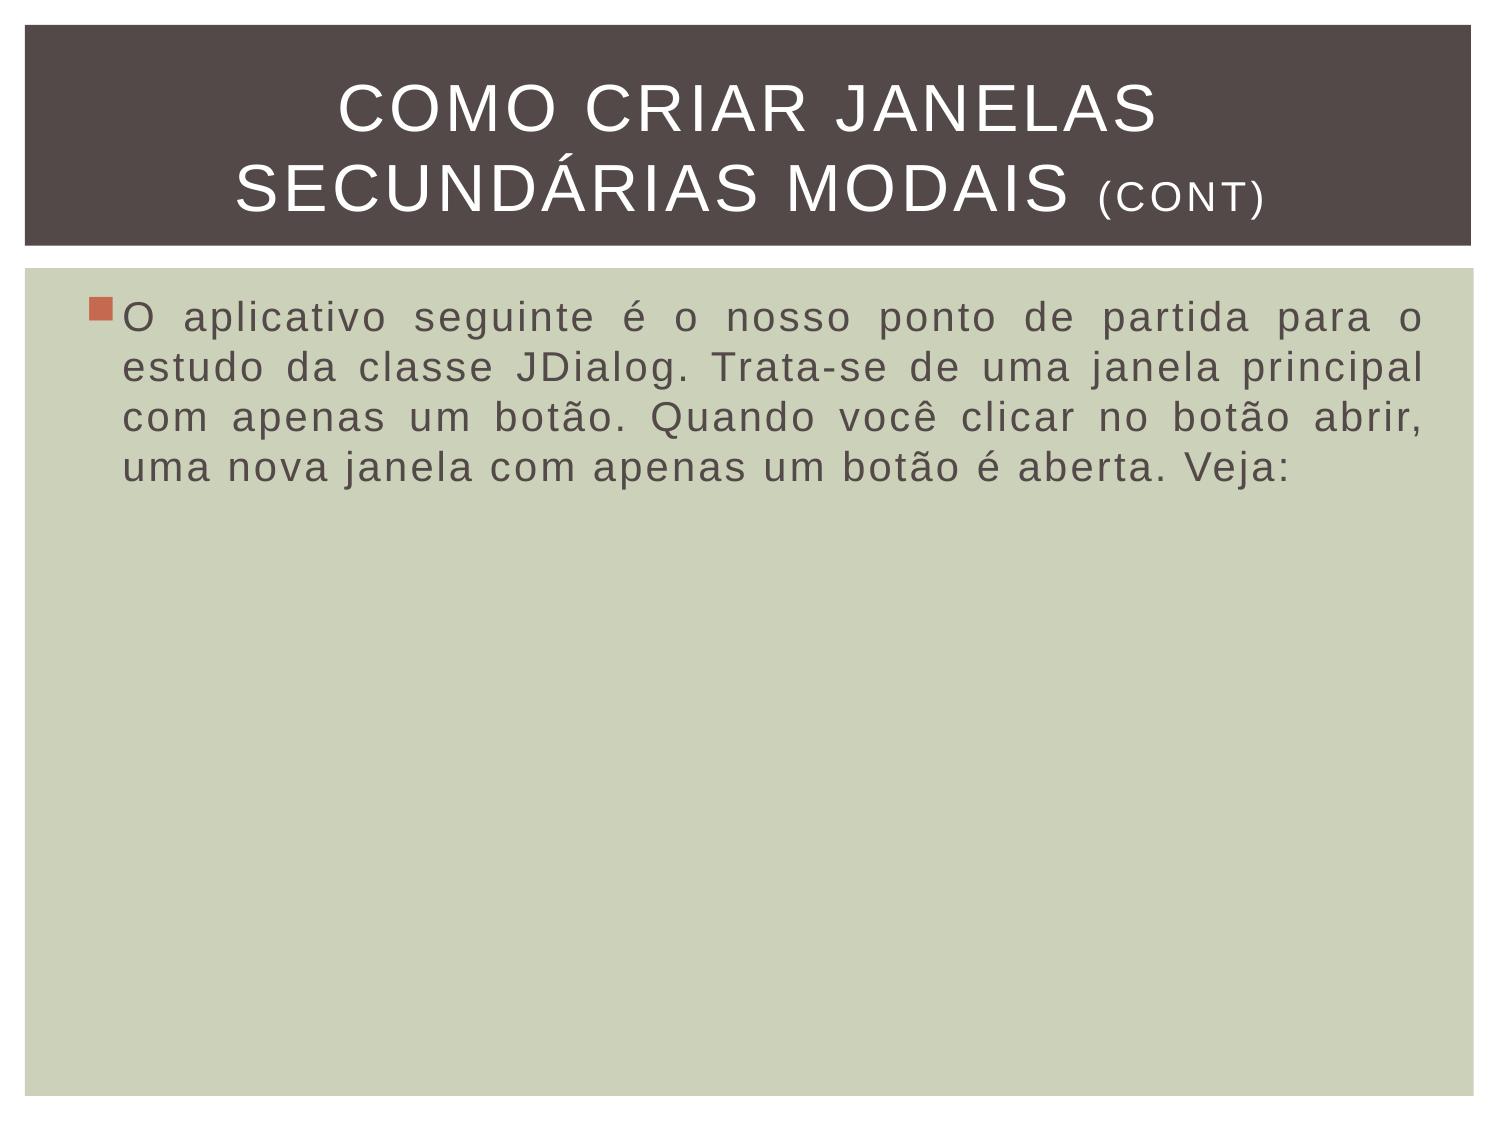

# Como criar janelas secundárias modais (cont)
O aplicativo seguinte é o nosso ponto de partida para o estudo da classe JDialog. Trata-se de uma janela principal com apenas um botão. Quando você clicar no botão abrir, uma nova janela com apenas um botão é aberta. Veja: